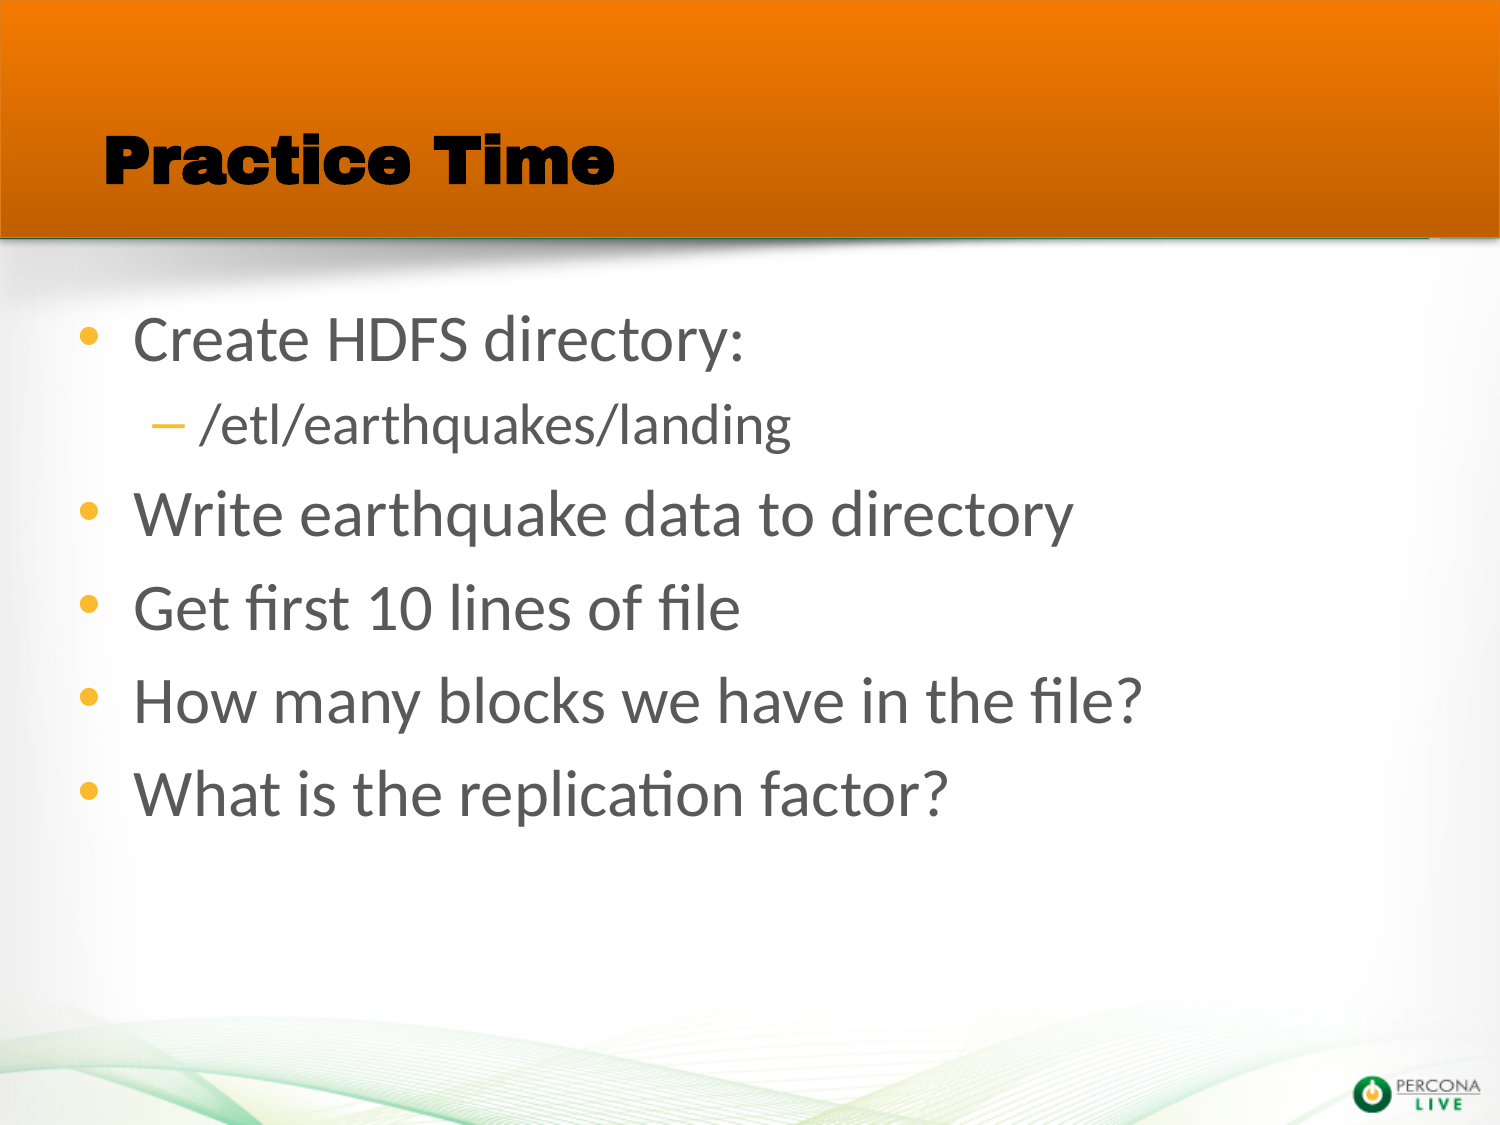

# Practice Time
28
Create HDFS directory:
/etl/earthquakes/landing
Write earthquake data to directory
Get first 10 lines of file
How many blocks we have in the file?
What is the replication factor?